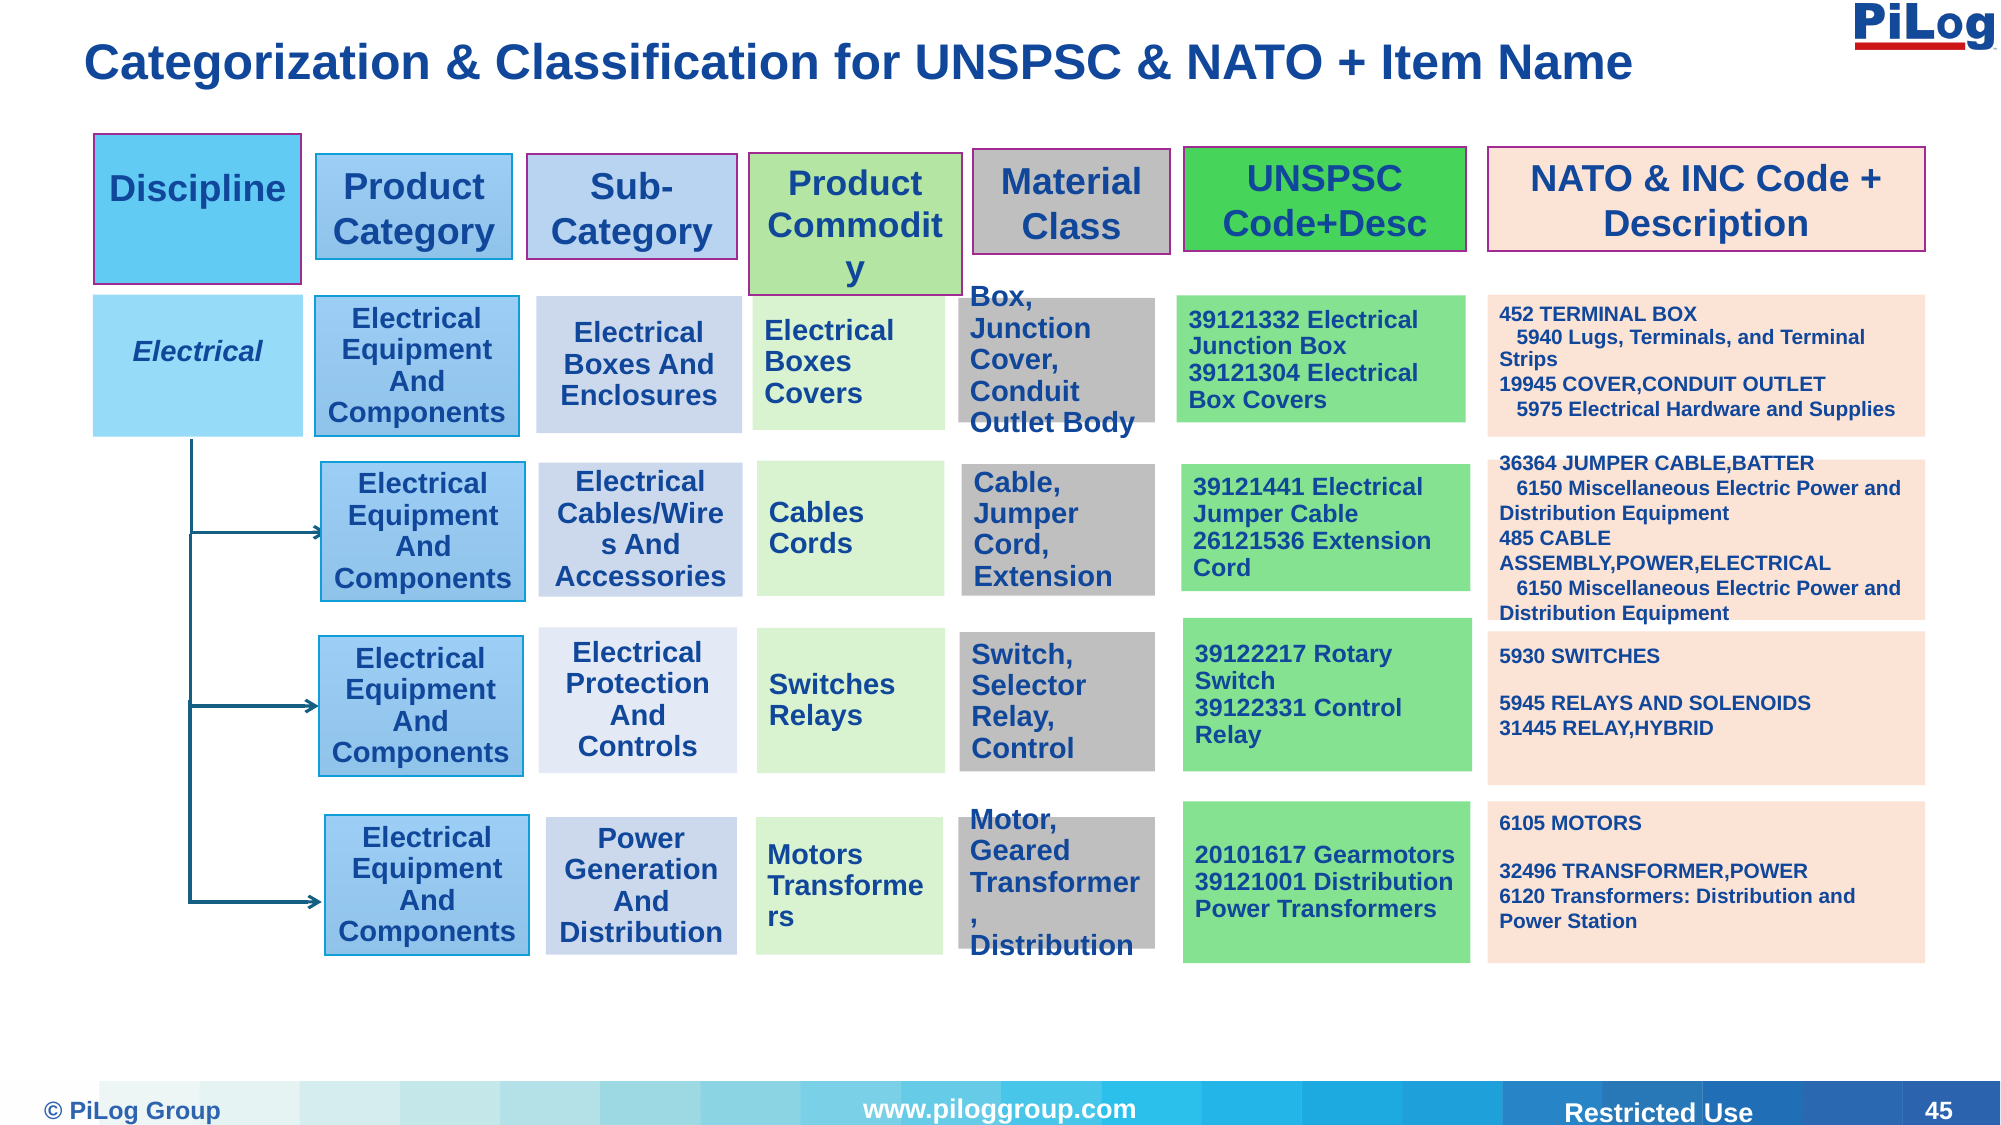

# Categorization & Classification for UNSPSC & NATO + Item Name
NATO & INC Code + Description
UNSPSC Code+Desc
Material Class
Product Commodity
Sub-Category
Product Category
Discipline

Electrical Boxes
Covers

452 TERMINAL BOX
   5940 Lugs, Terminals, and Terminal Strips
19945 COVER,CONDUIT OUTLET
   5975 Electrical Hardware and Supplies

Electrical

39121332 Electrical Junction Box
39121304 Electrical Box Covers

Electrical Boxes And Enclosures
Electrical Equipment And Components
Box, Junction
Cover, Conduit Outlet Body

36364 JUMPER CABLE,BATTER
   6150 Miscellaneous Electric Power and Distribution Equipment
485 CABLE ASSEMBLY,POWER,ELECTRICAL
   6150 Miscellaneous Electric Power and Distribution Equipment

Cables
Cords
Electrical Equipment And Components
Electrical Cables/Wires And Accessories
Cable, Jumper
Cord, Extension
39121441 Electrical Jumper Cable
26121536 Extension Cord
39122217 Rotary Switch
39122331 Control Relay
Electrical Protection And Controls
Switches
Relays
5930 SWITCHES

5945 RELAYS AND SOLENOIDS
31445 RELAY,HYBRID

Switch, Selector
Relay, Control
Electrical Equipment And Components
20101617 Gearmotors
39121001 Distribution Power Transformers

6105 MOTORS

32496 TRANSFORMER,POWER
6120 Transformers: Distribution and Power Station

Electrical Equipment And Components
Power Generation And Distribution
Motors
Transformers
Motor, Geared
Transformer, Distribution
© PiLog Group
45
www.piloggroup.com
Restricted Use